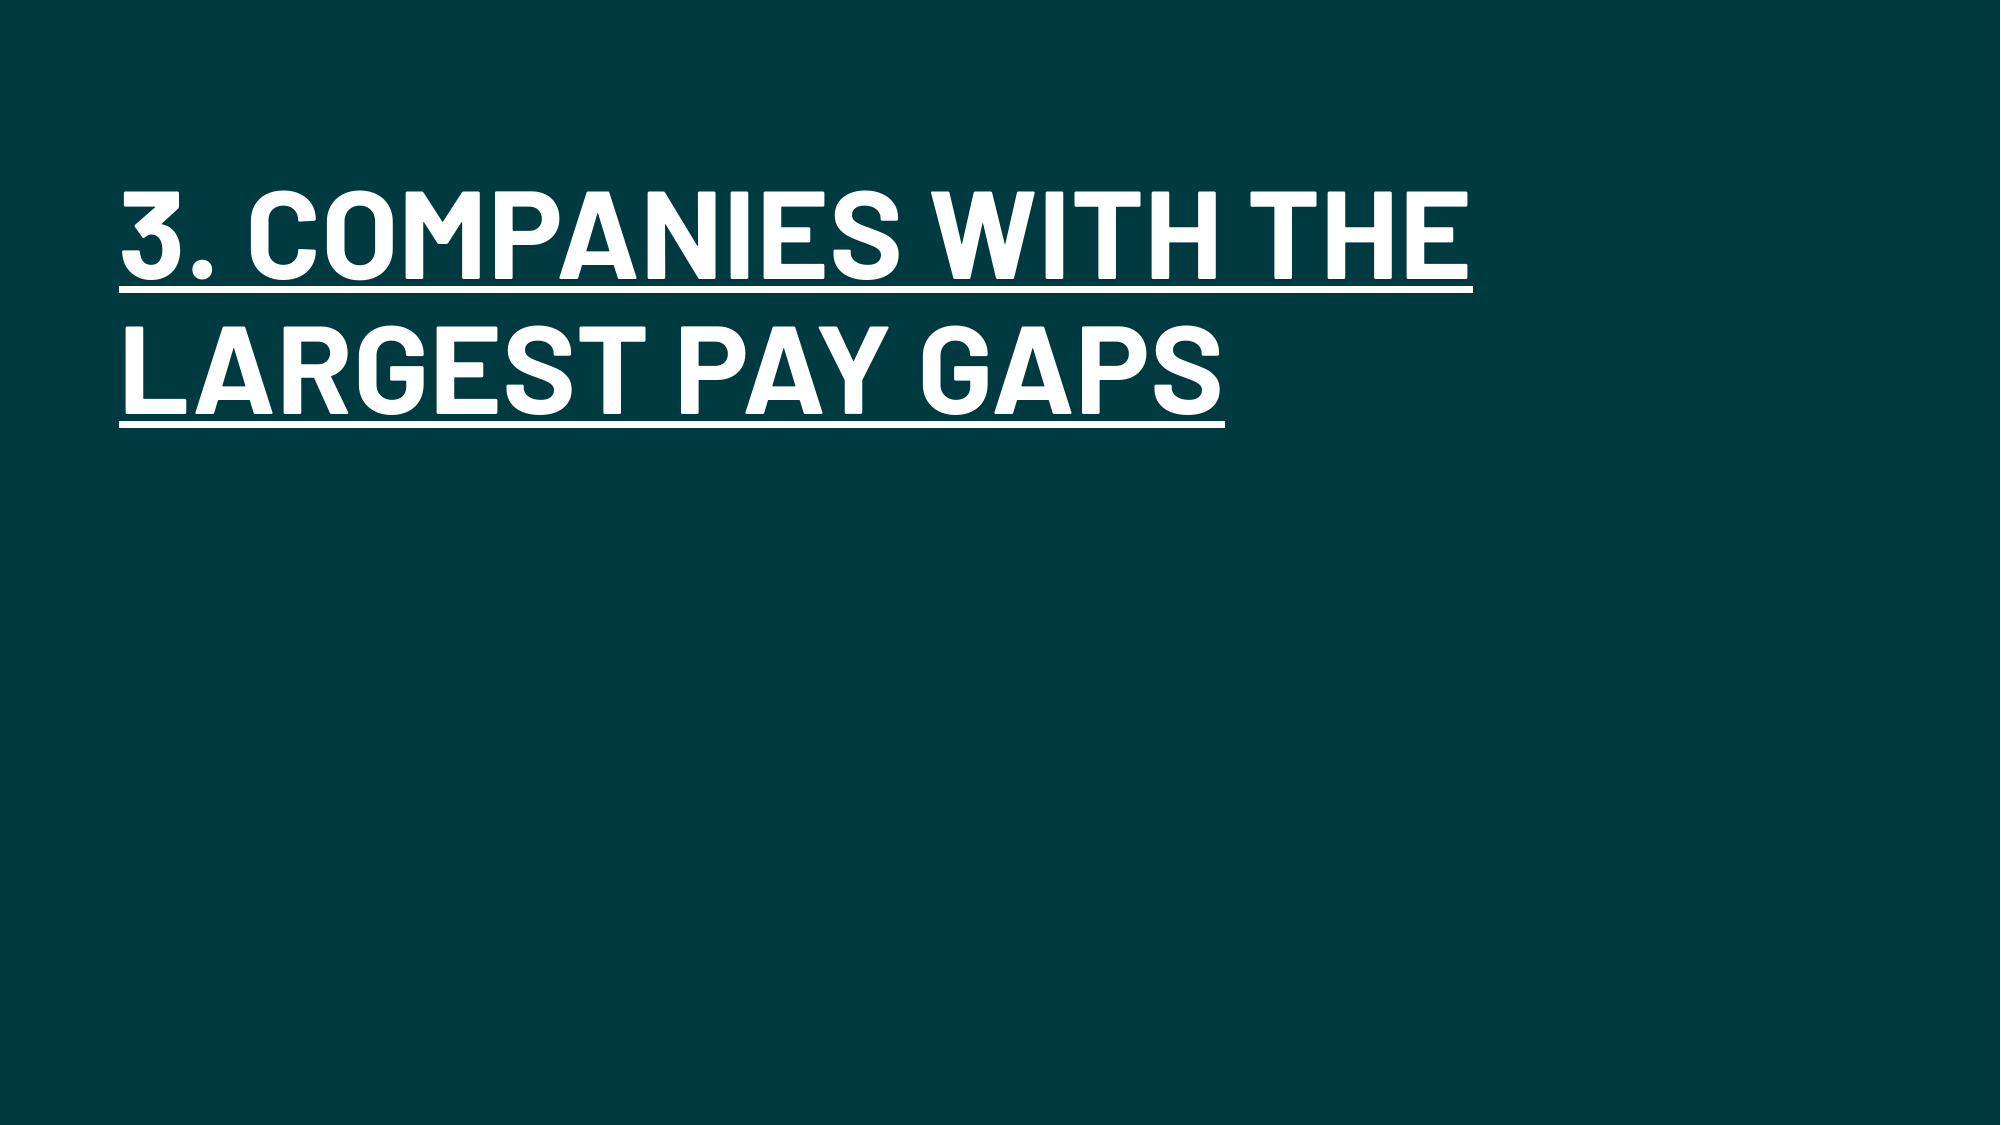

# 3. companies with the largest pay gaps